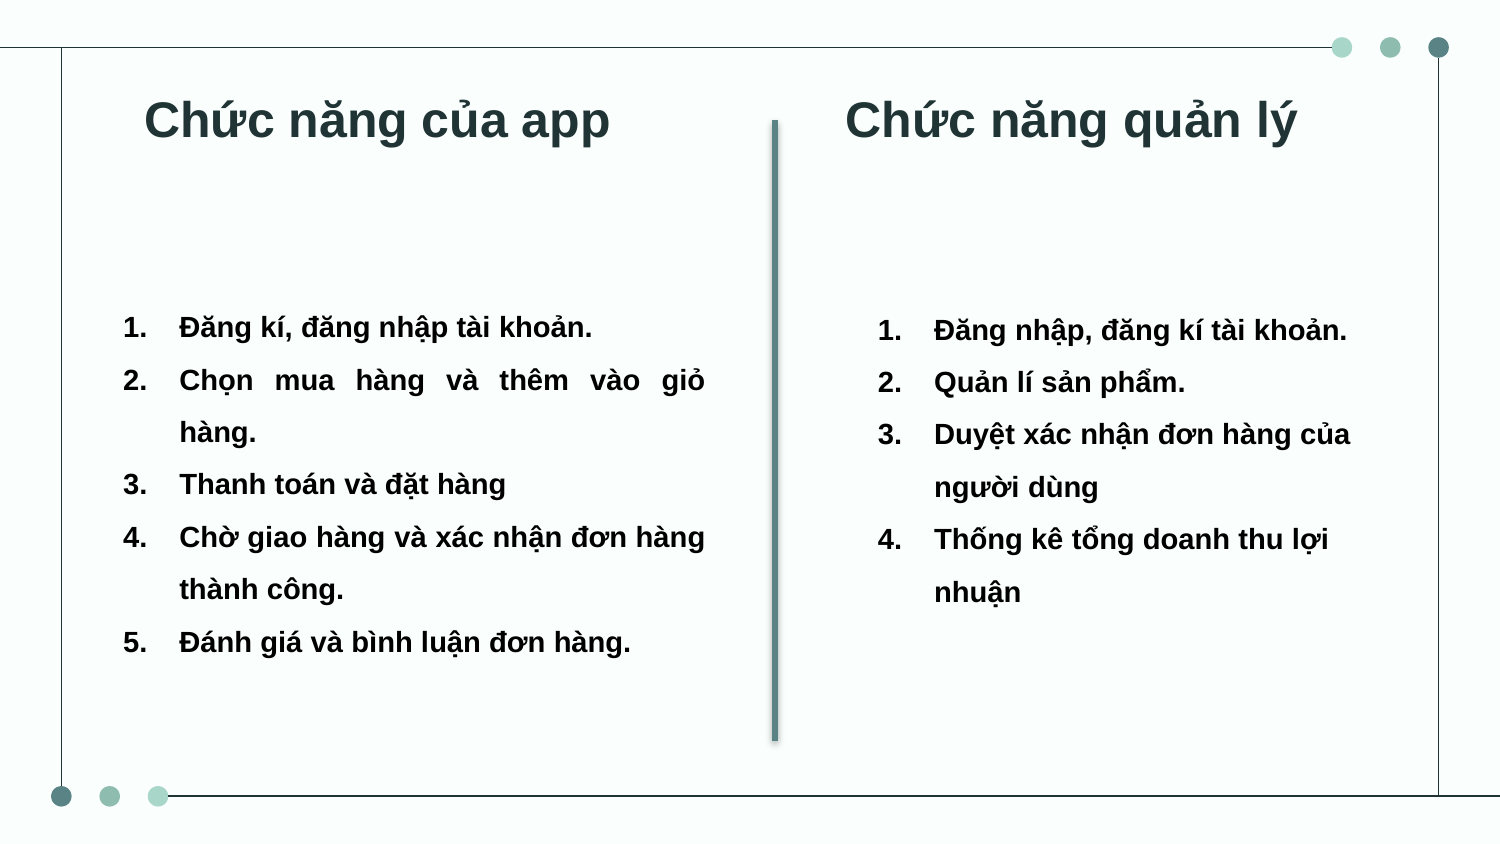

# Chức năng của app
Chức năng quản lý
Đăng kí, đăng nhập tài khoản.
Chọn mua hàng và thêm vào giỏ hàng.
Thanh toán và đặt hàng
Chờ giao hàng và xác nhận đơn hàng thành công.
Đánh giá và bình luận đơn hàng.
Đăng nhập, đăng kí tài khoản.
Quản lí sản phẩm.
Duyệt xác nhận đơn hàng của người dùng
Thống kê tổng doanh thu lợi nhuận